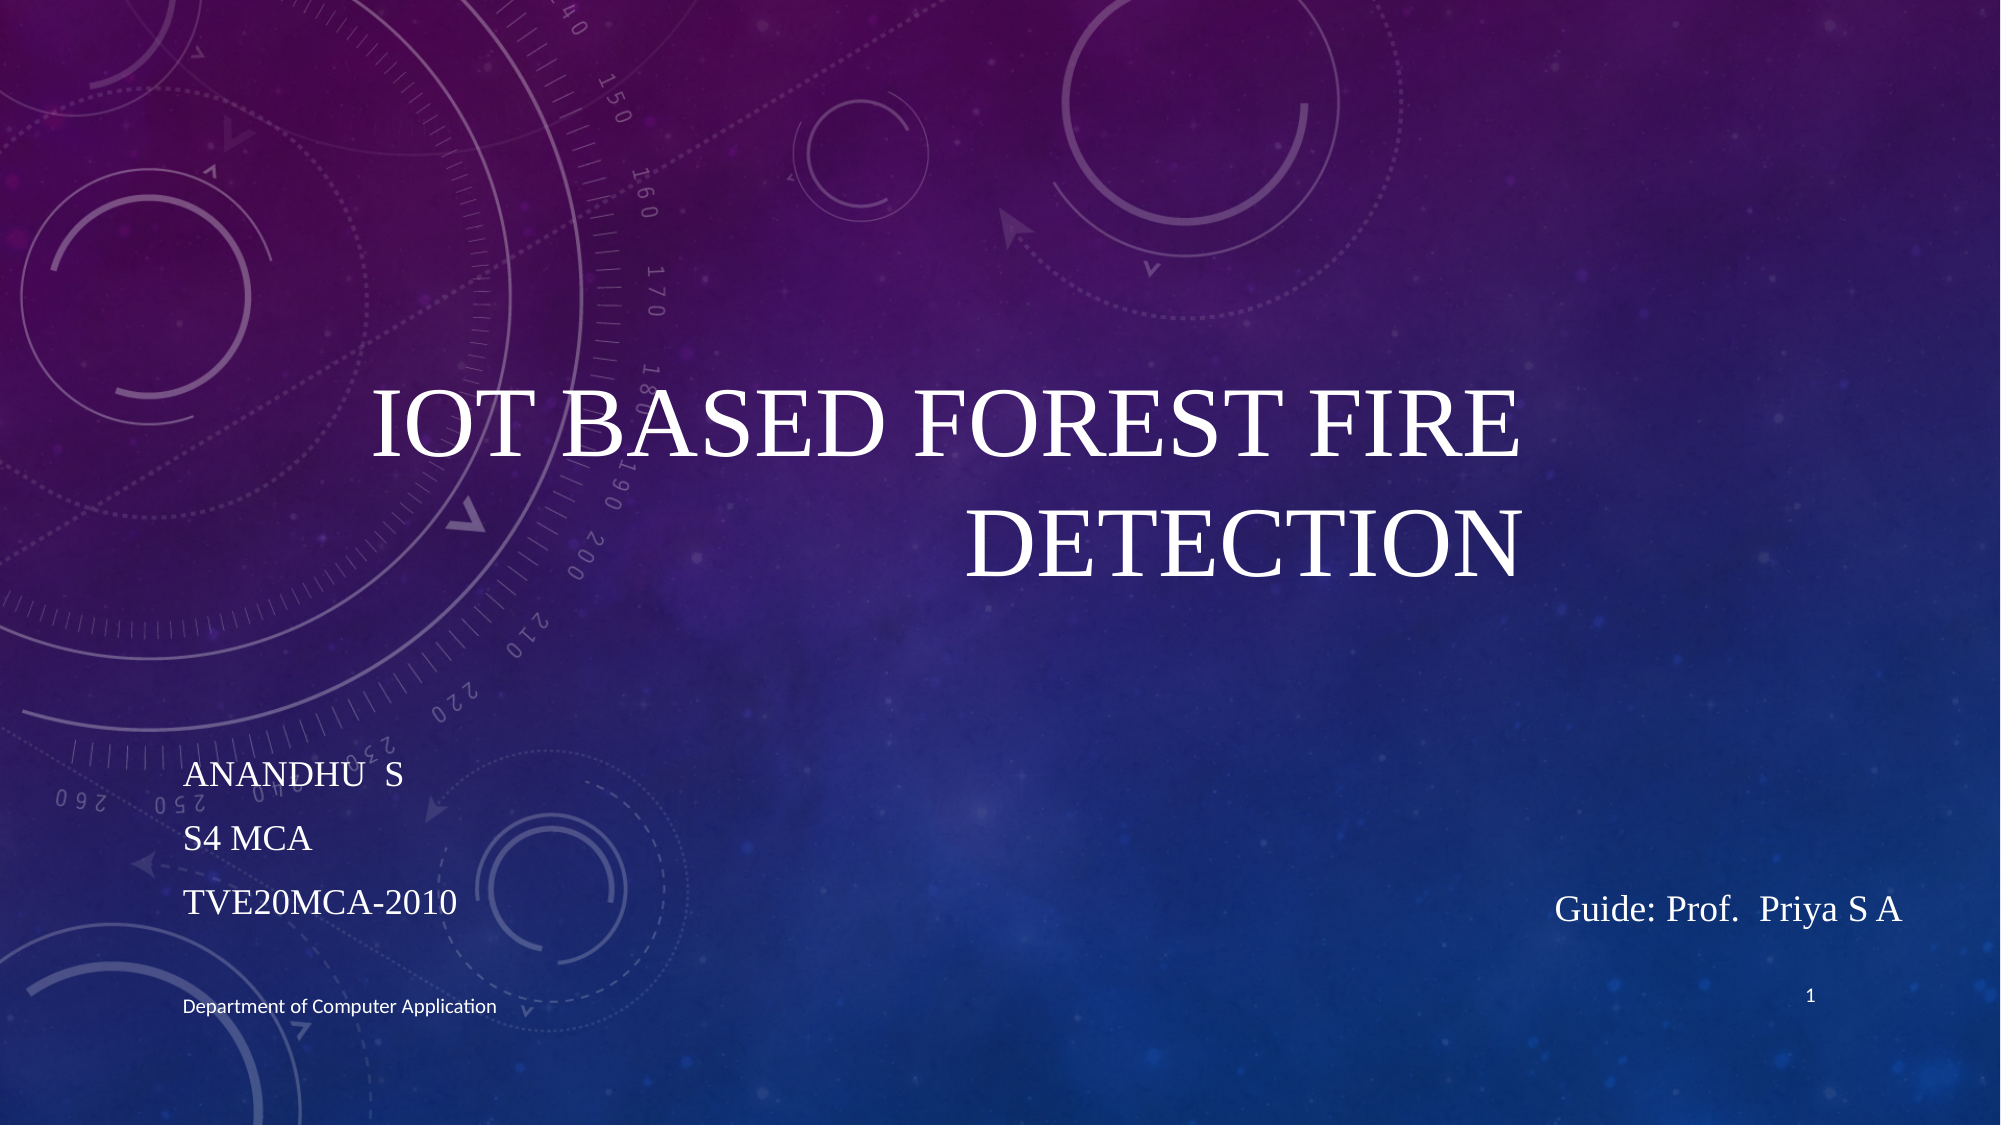

# Iot based Forest Fire detection
Anandhu  S
S4 MCA
TVE20MCA-2010

Guide: Prof.  Priya S A
1
Department of Computer Application